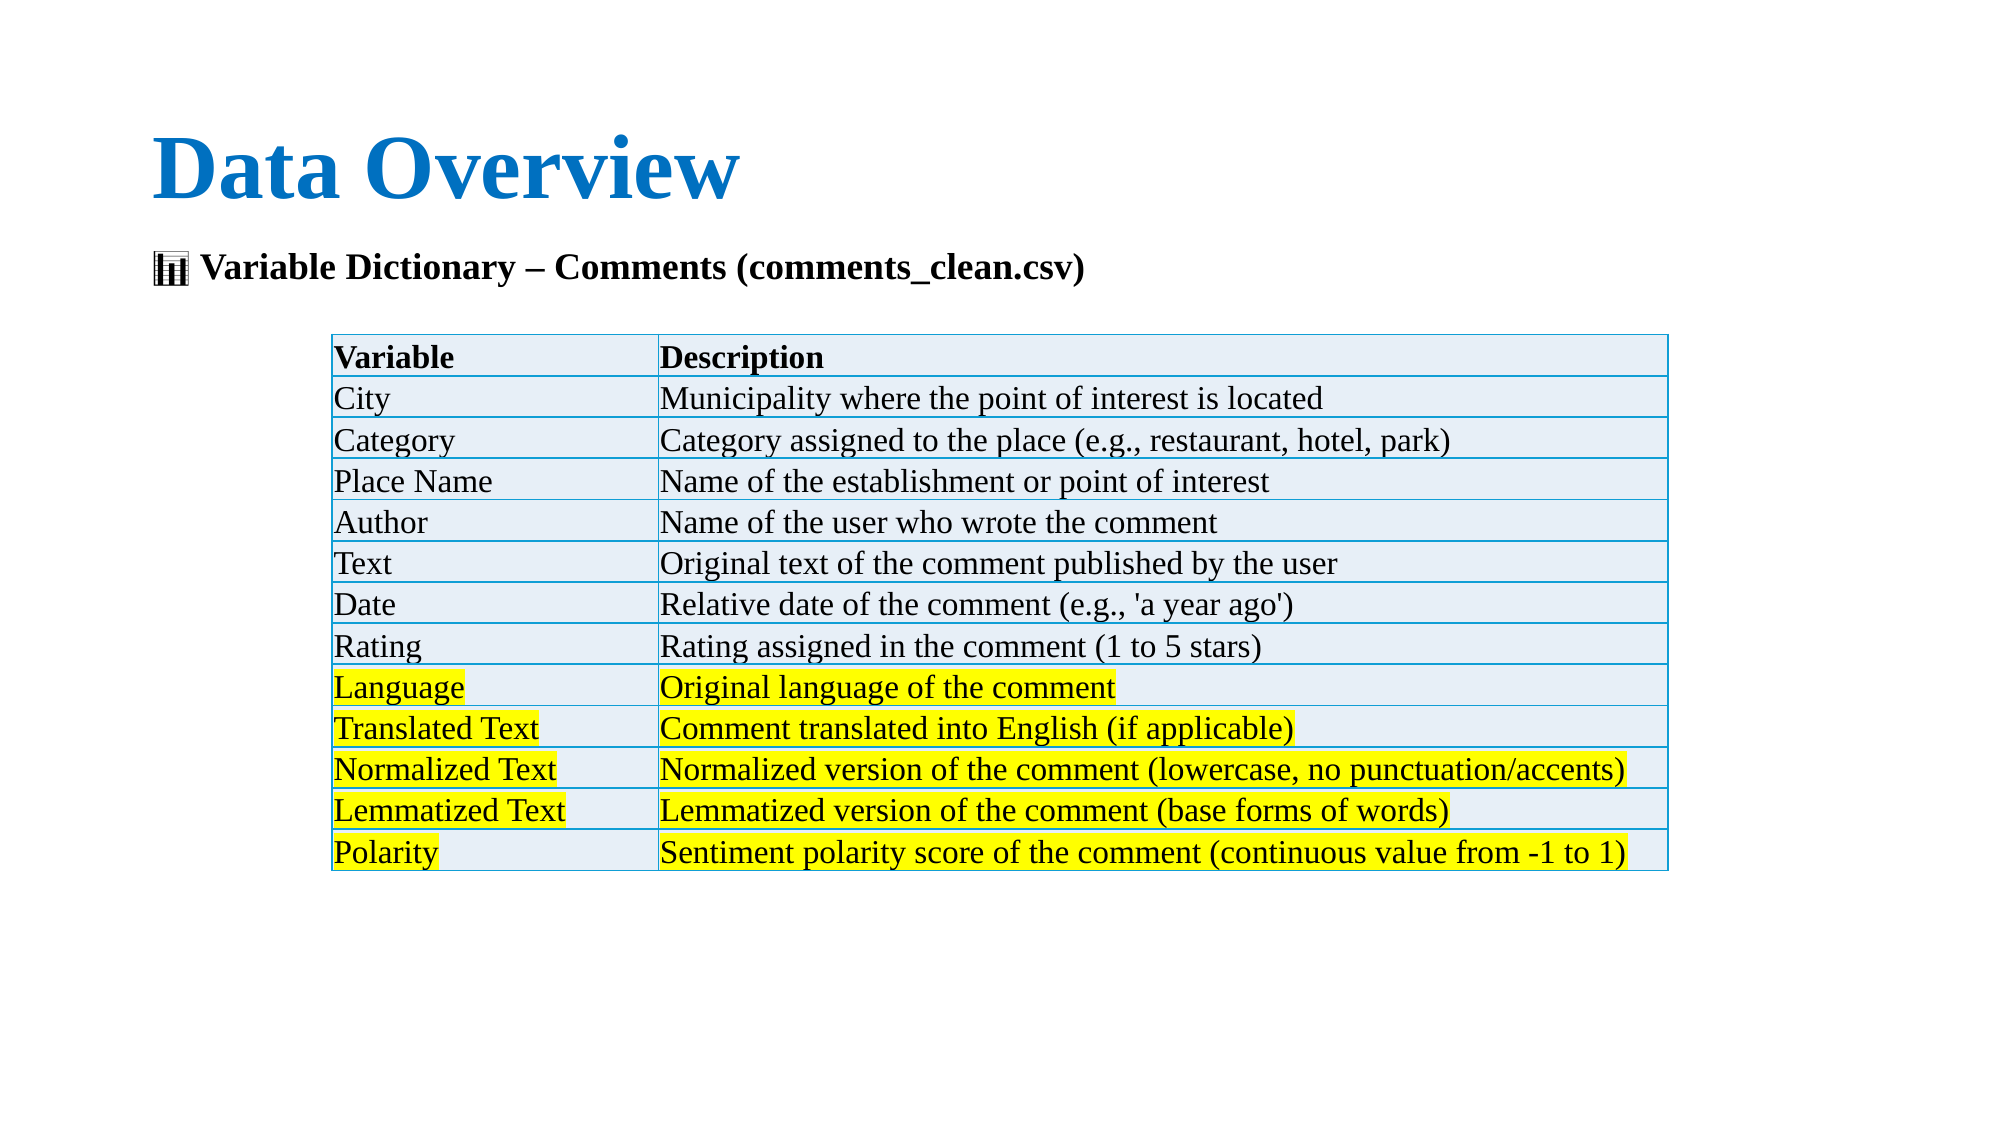

# Data Overview
📊 Variable Dictionary – Comments (comments_clean.csv)
| Variable | Description |
| --- | --- |
| City | Municipality where the point of interest is located |
| Category | Category assigned to the place (e.g., restaurant, hotel, park) |
| Place Name | Name of the establishment or point of interest |
| Author | Name of the user who wrote the comment |
| Text | Original text of the comment published by the user |
| Date | Relative date of the comment (e.g., 'a year ago') |
| Rating | Rating assigned in the comment (1 to 5 stars) |
| Language | Original language of the comment |
| Translated Text | Comment translated into English (if applicable) |
| Normalized Text | Normalized version of the comment (lowercase, no punctuation/accents) |
| Lemmatized Text | Lemmatized version of the comment (base forms of words) |
| Polarity | Sentiment polarity score of the comment (continuous value from -1 to 1) |